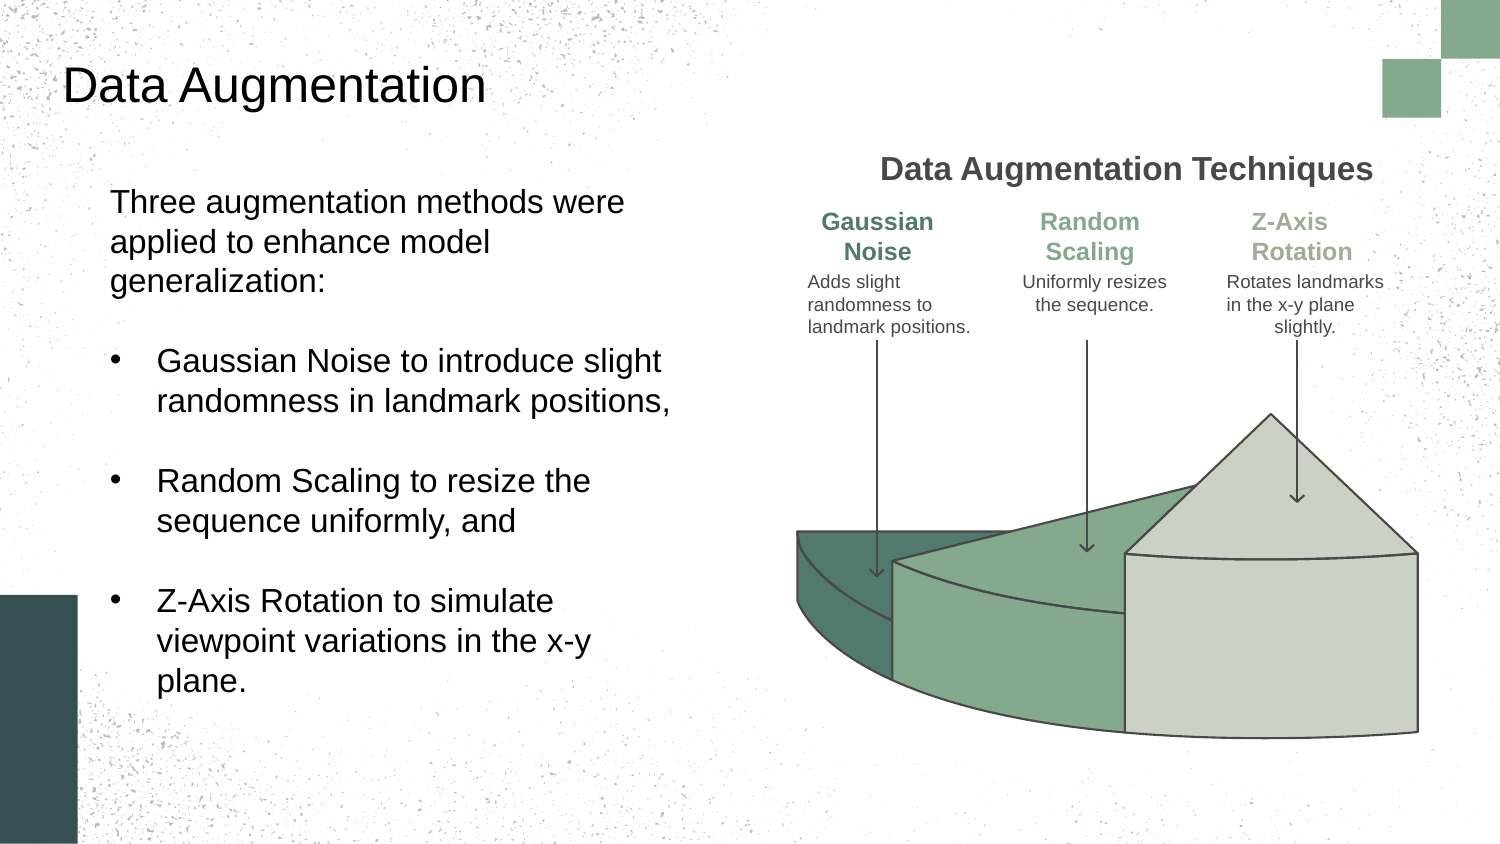

Data Augmentation
Data Augmentation Techniques
Three augmentation methods were applied to enhance model generalization:

Gaussian Noise to introduce slight randomness in landmark positions,

Random Scaling to resize the sequence uniformly, and

Z-Axis Rotation to simulate viewpoint variations in the x-y plane.
Gaussian
Noise
Adds slight
randomness to
landmark positions.

Random
Scaling
Uniformly resizes
the sequence.

Z-Axis
Rotation
Rotates landmarks
in the x-y plane
slightly.